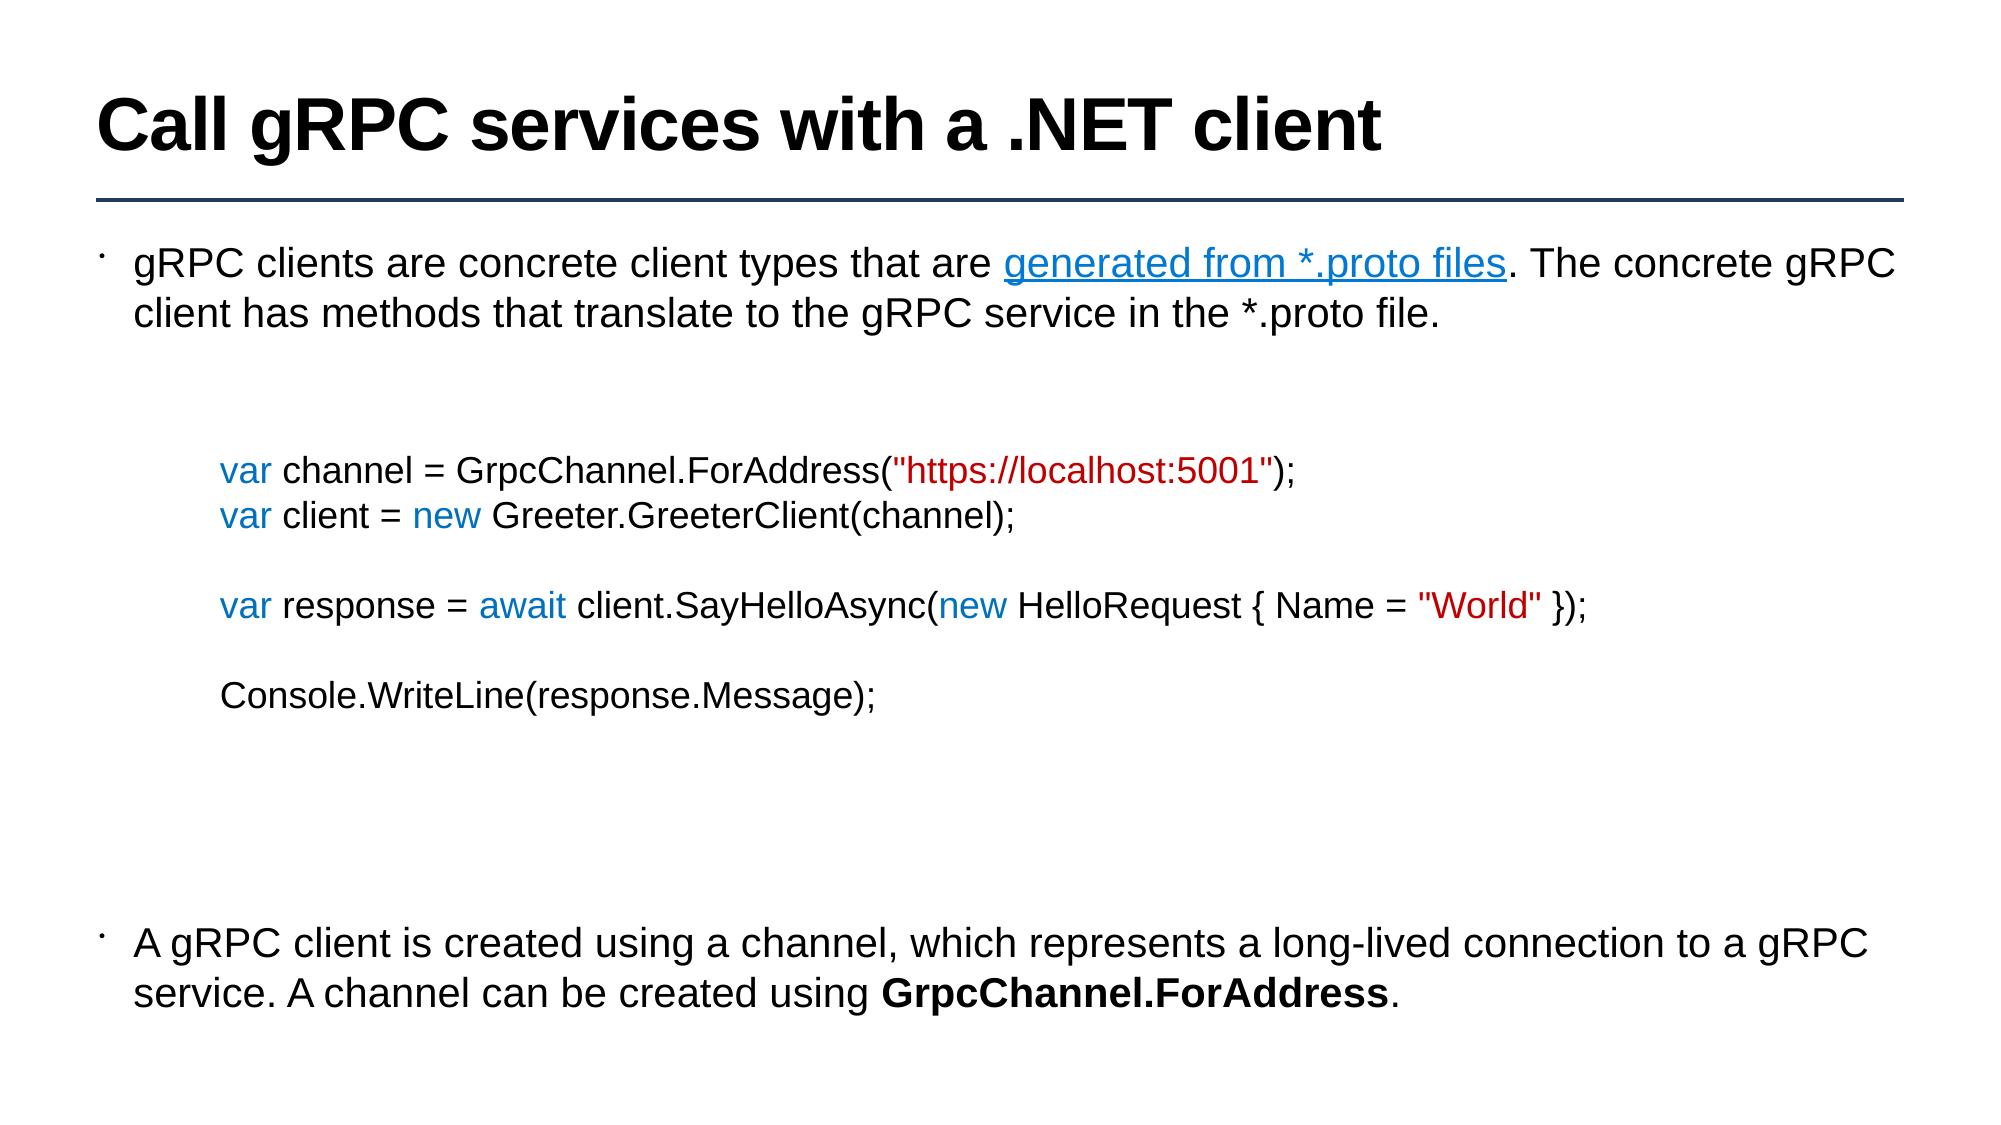

# Call gRPC services with a .NET client
gRPC clients are concrete client types that are generated from *.proto files. The concrete gRPC client has methods that translate to the gRPC service in the *.proto file.

A gRPC client is created using a channel, which represents a long-lived connection to a gRPC service. A channel can be created using GrpcChannel.ForAddress.
var channel = GrpcChannel.ForAddress("https://localhost:5001");
var client = new Greeter.GreeterClient(channel);

var response = await client.SayHelloAsync(new HelloRequest { Name = "World" });

Console.WriteLine(response.Message);